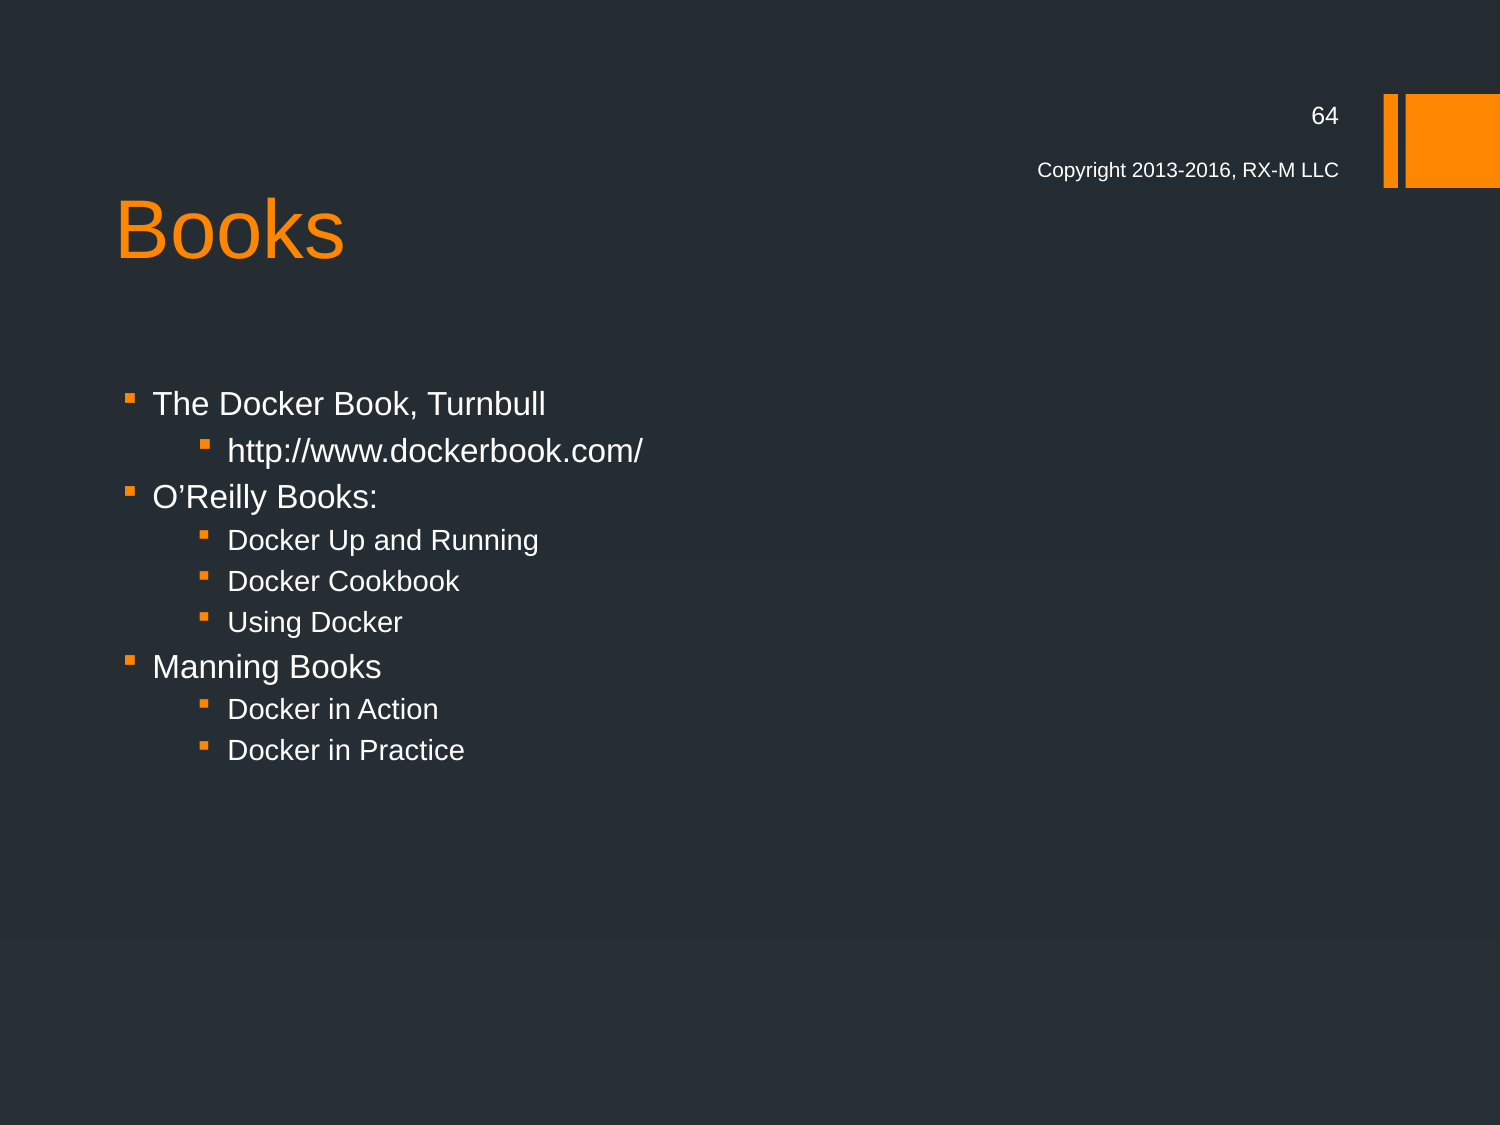

64
Copyright 2013-2016, RX-M LLC
# Books
The Docker Book, Turnbull
http://www.dockerbook.com/
O’Reilly Books:
Docker Up and Running
Docker Cookbook
Using Docker
Manning Books
Docker in Action
Docker in Practice